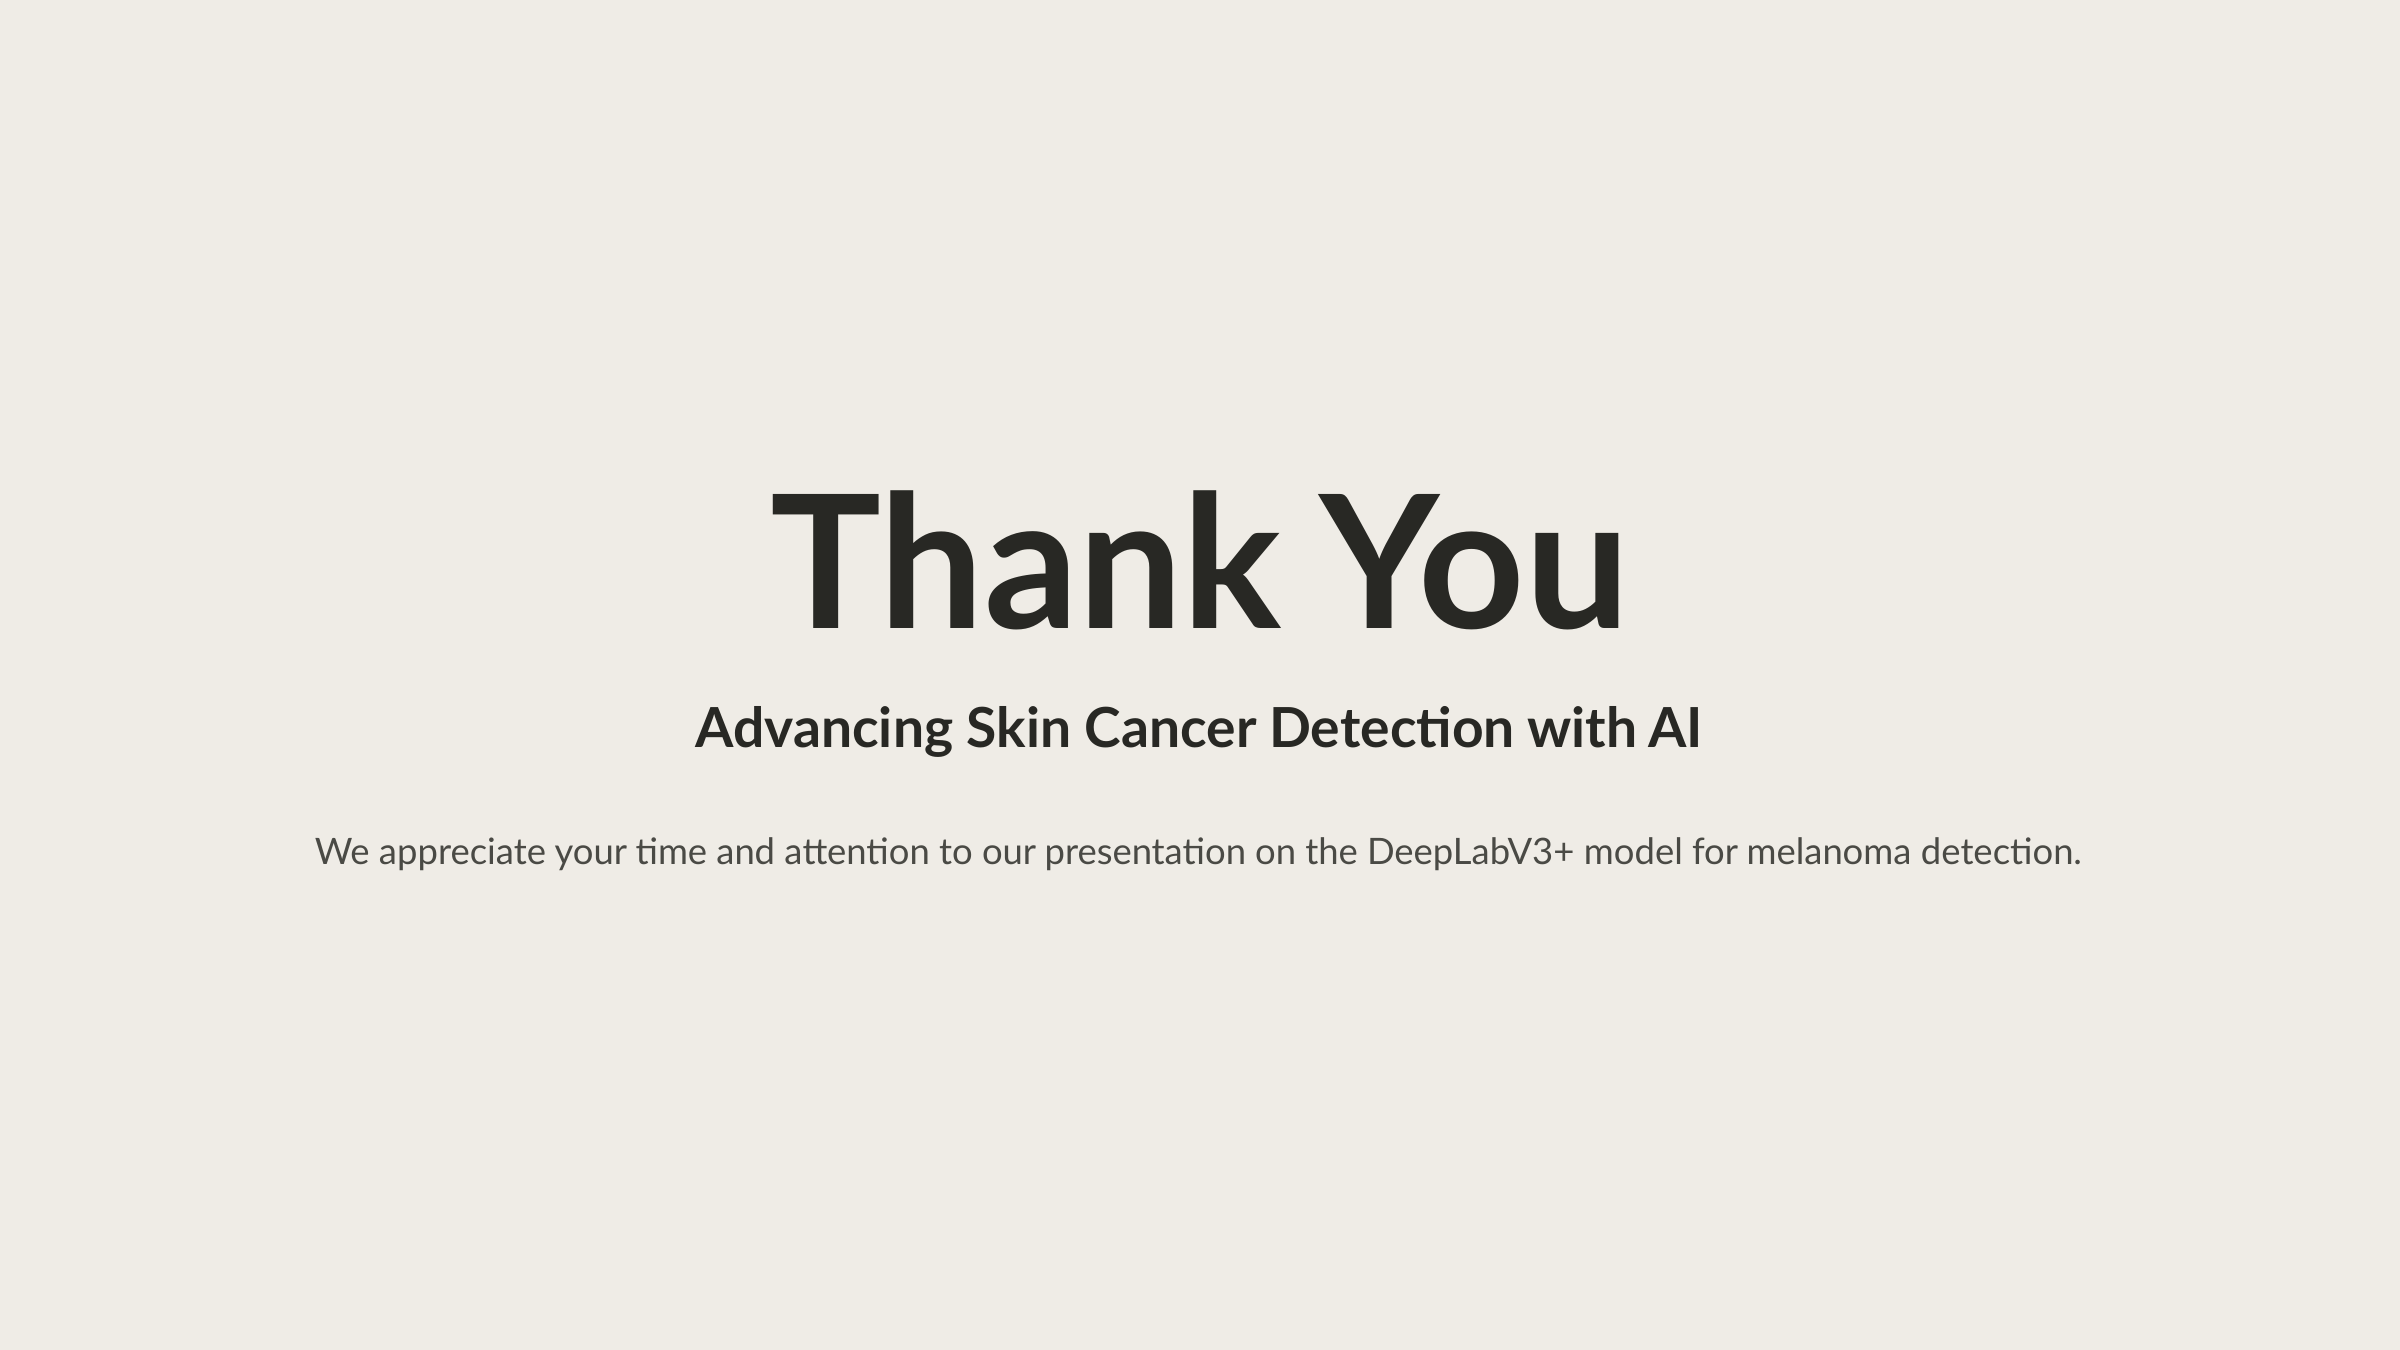

Thank You
Advancing Skin Cancer Detection with AI
We appreciate your time and attention to our presentation on the DeepLabV3+ model for melanoma detection.